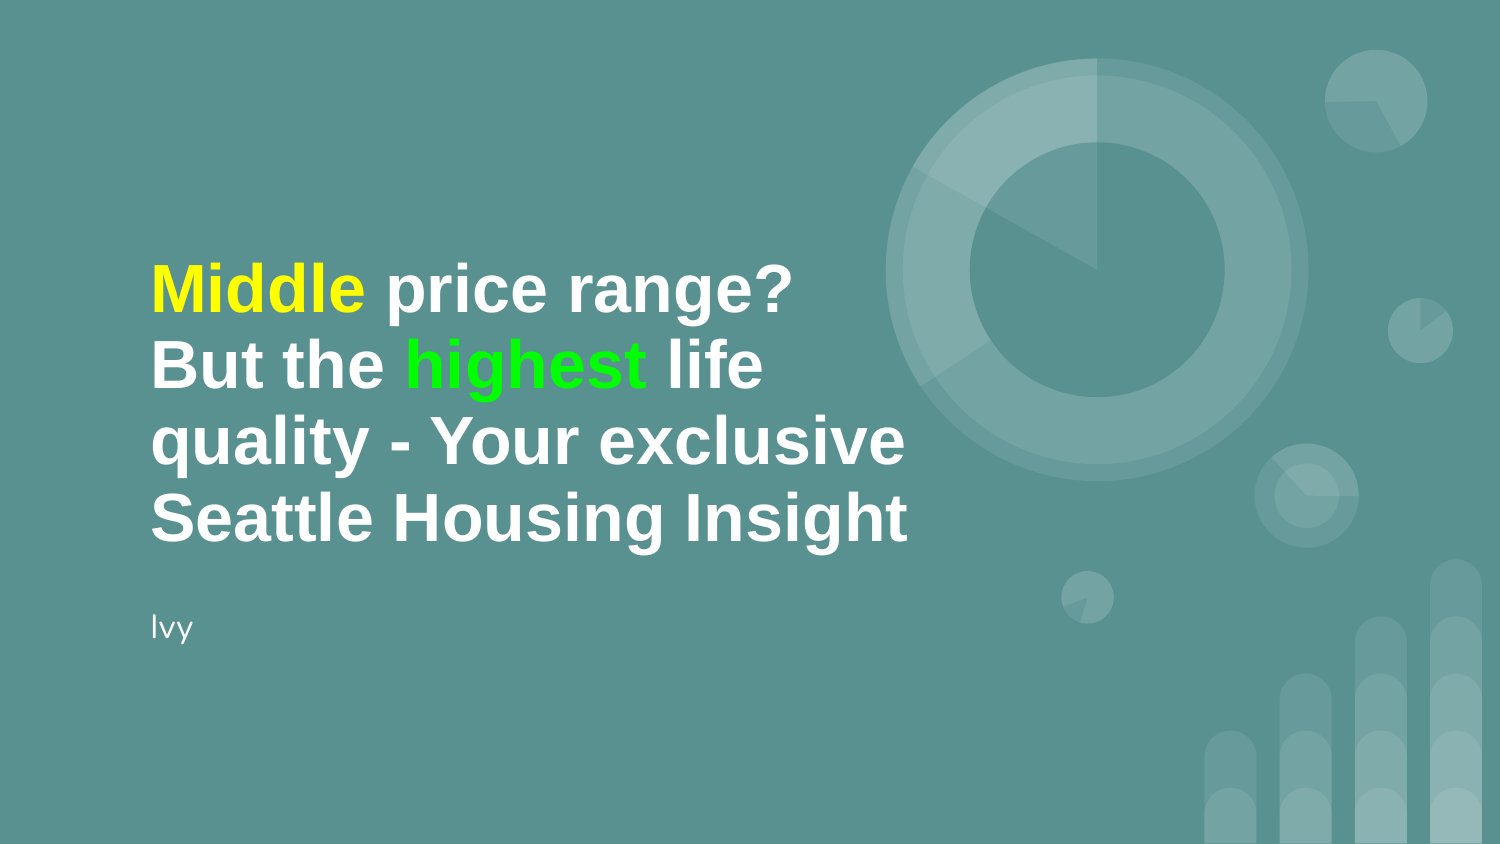

# Middle price range? But the highest life quality - Your exclusive Seattle Housing Insight
Ivy